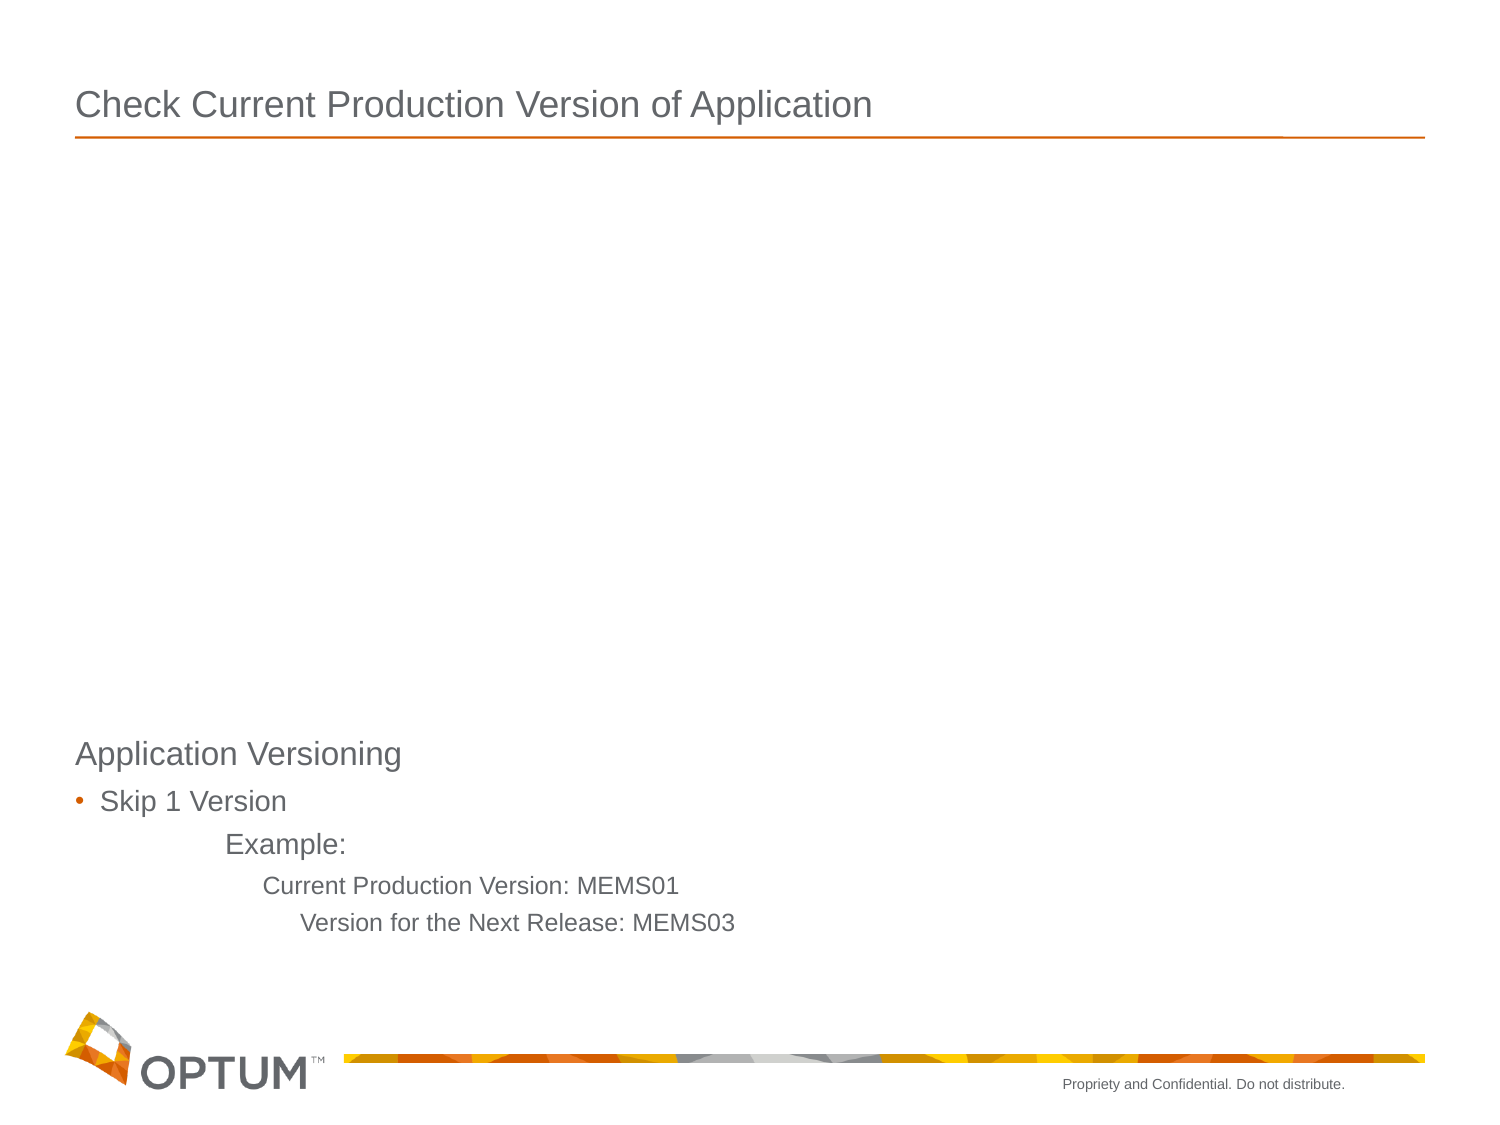

# Check Current Production Version of Application

Application Versioning
Skip 1 Version
	Example:
	Current Production Version: MEMS01
	Version for the Next Release: MEMS03